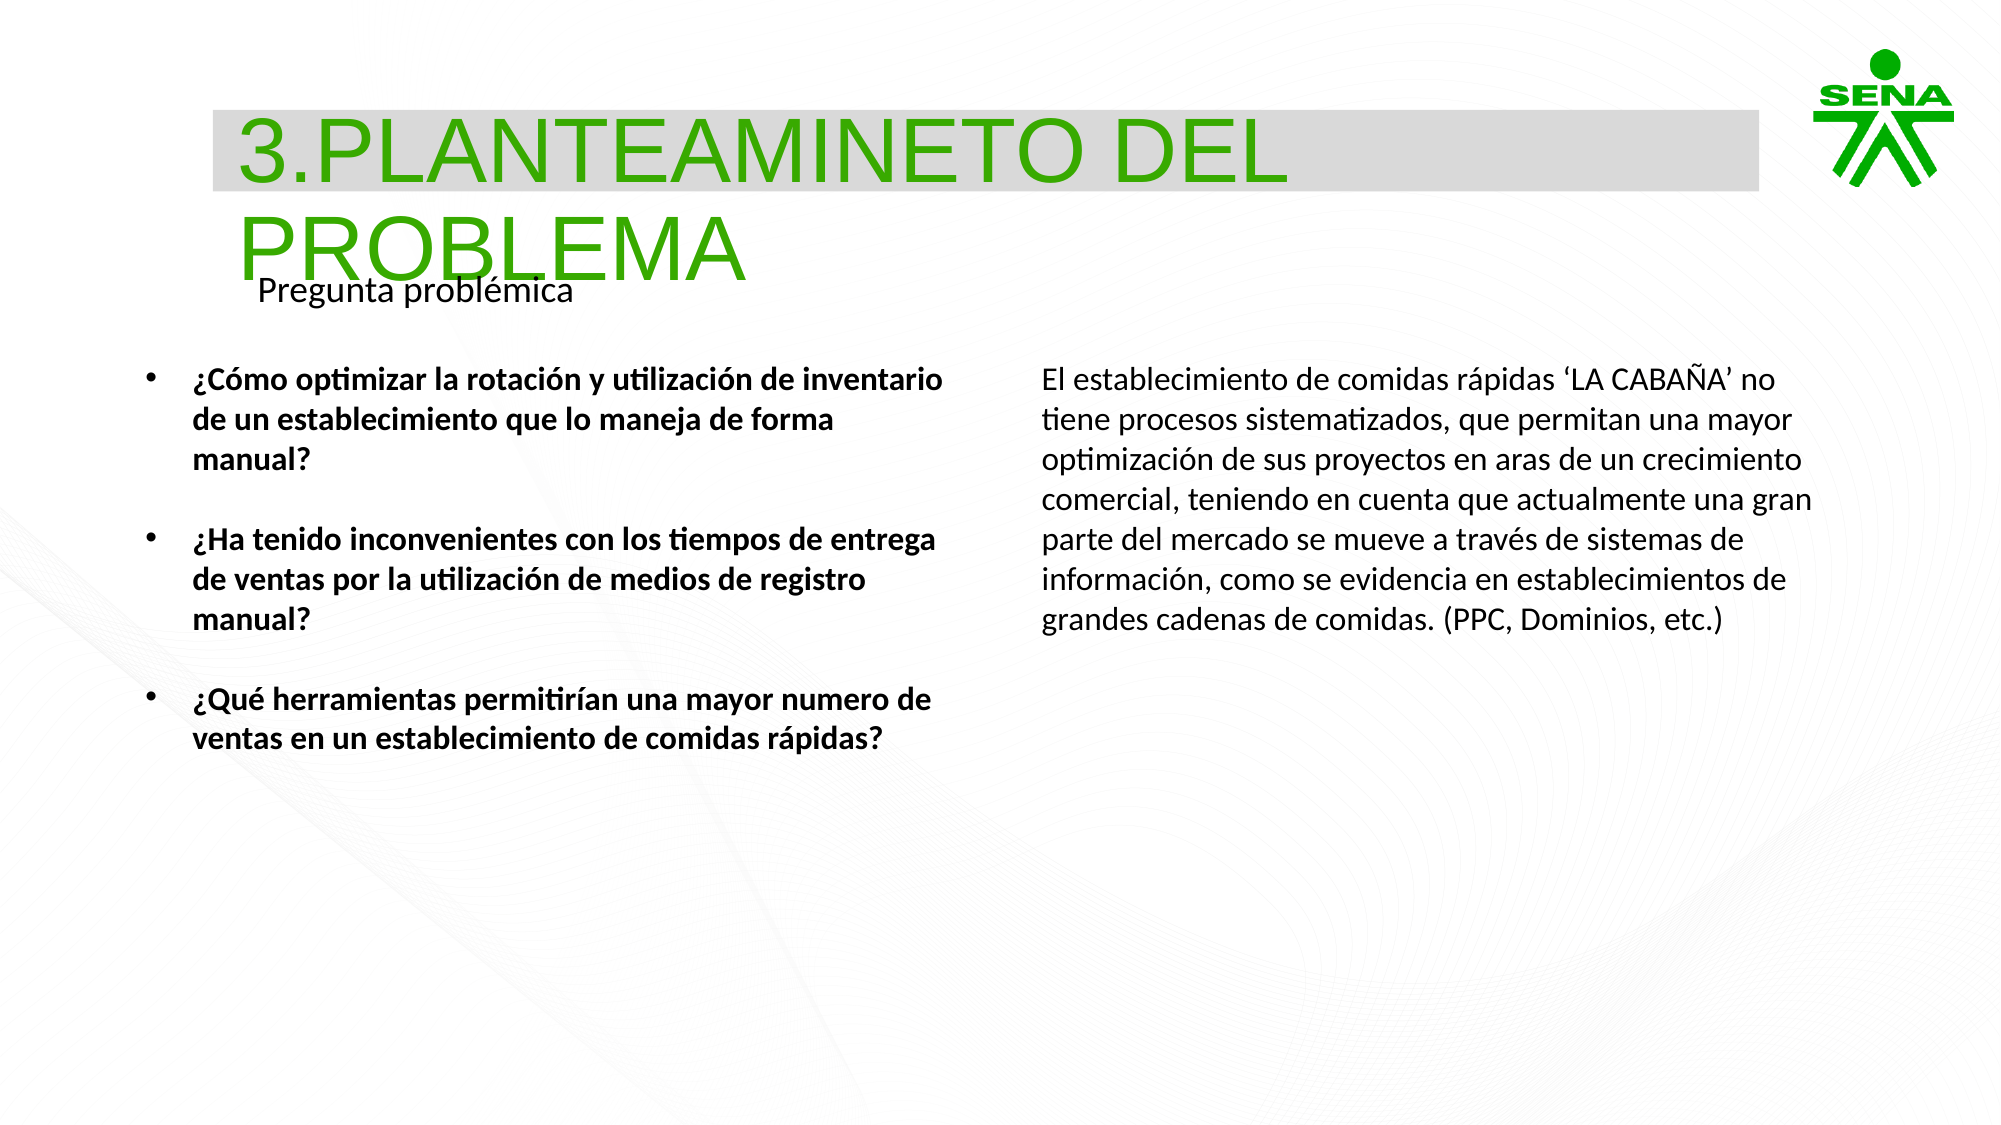

3.PLANTEAMINETO DEL PROBLEMA

Pregunta problémica
¿Cómo optimizar la rotación y utilización de inventario de un establecimiento que lo maneja de forma manual?

¿Ha tenido inconvenientes con los tiempos de entrega de ventas por la utilización de medios de registro manual?

¿Qué herramientas permitirían una mayor numero de ventas en un establecimiento de comidas rápidas?

El establecimiento de comidas rápidas ‘LA CABAÑA’ no tiene procesos sistematizados, que permitan una mayor optimización de sus proyectos en aras de un crecimiento comercial, teniendo en cuenta que actualmente una gran parte del mercado se mueve a través de sistemas de información, como se evidencia en establecimientos de grandes cadenas de comidas. (PPC, Dominios, etc.)